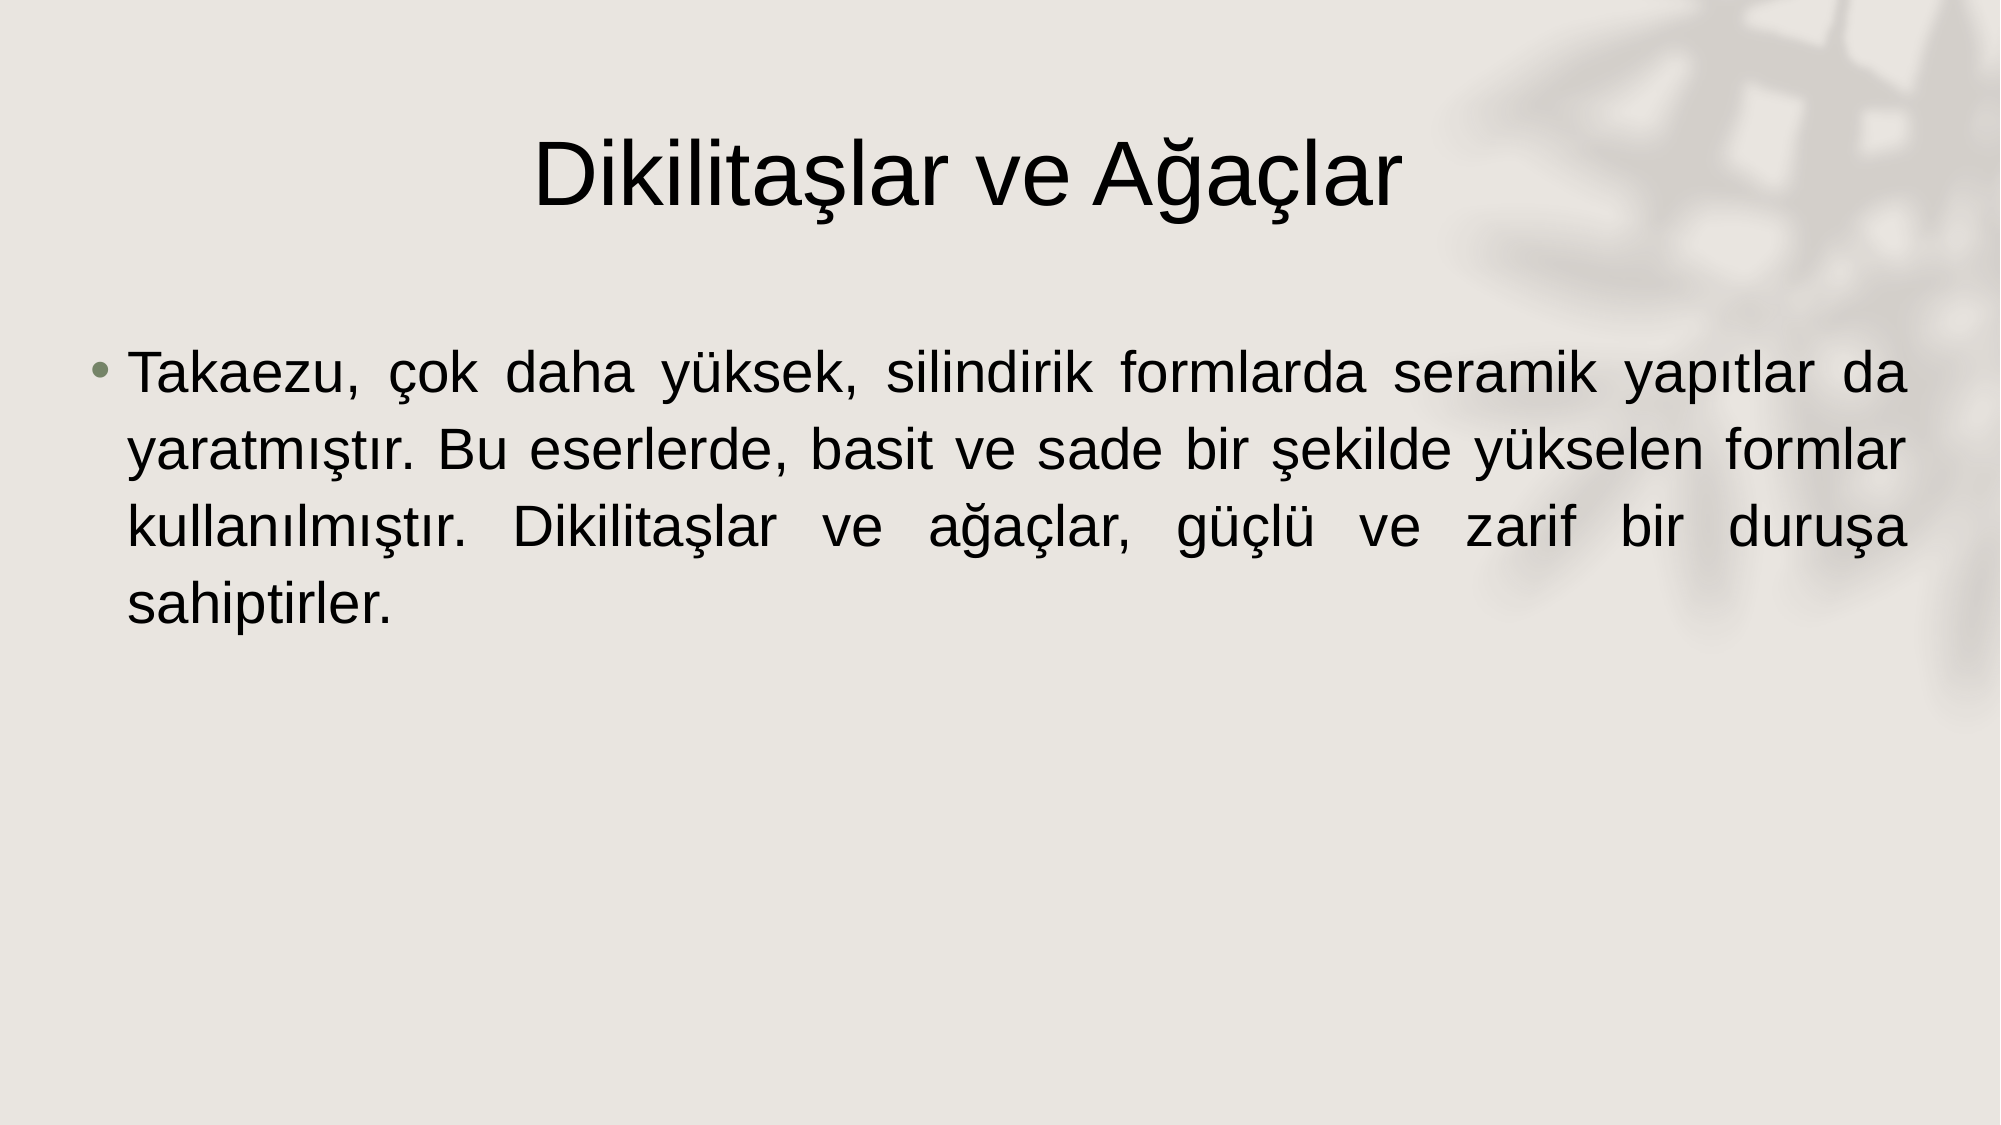

# Dikilitaşlar ve Ağaçlar
Takaezu, çok daha yüksek, silindirik formlarda seramik yapıtlar da yaratmıştır. Bu eserlerde, basit ve sade bir şekilde yükselen formlar kullanılmıştır. Dikilitaşlar ve ağaçlar, güçlü ve zarif bir duruşa sahiptirler.